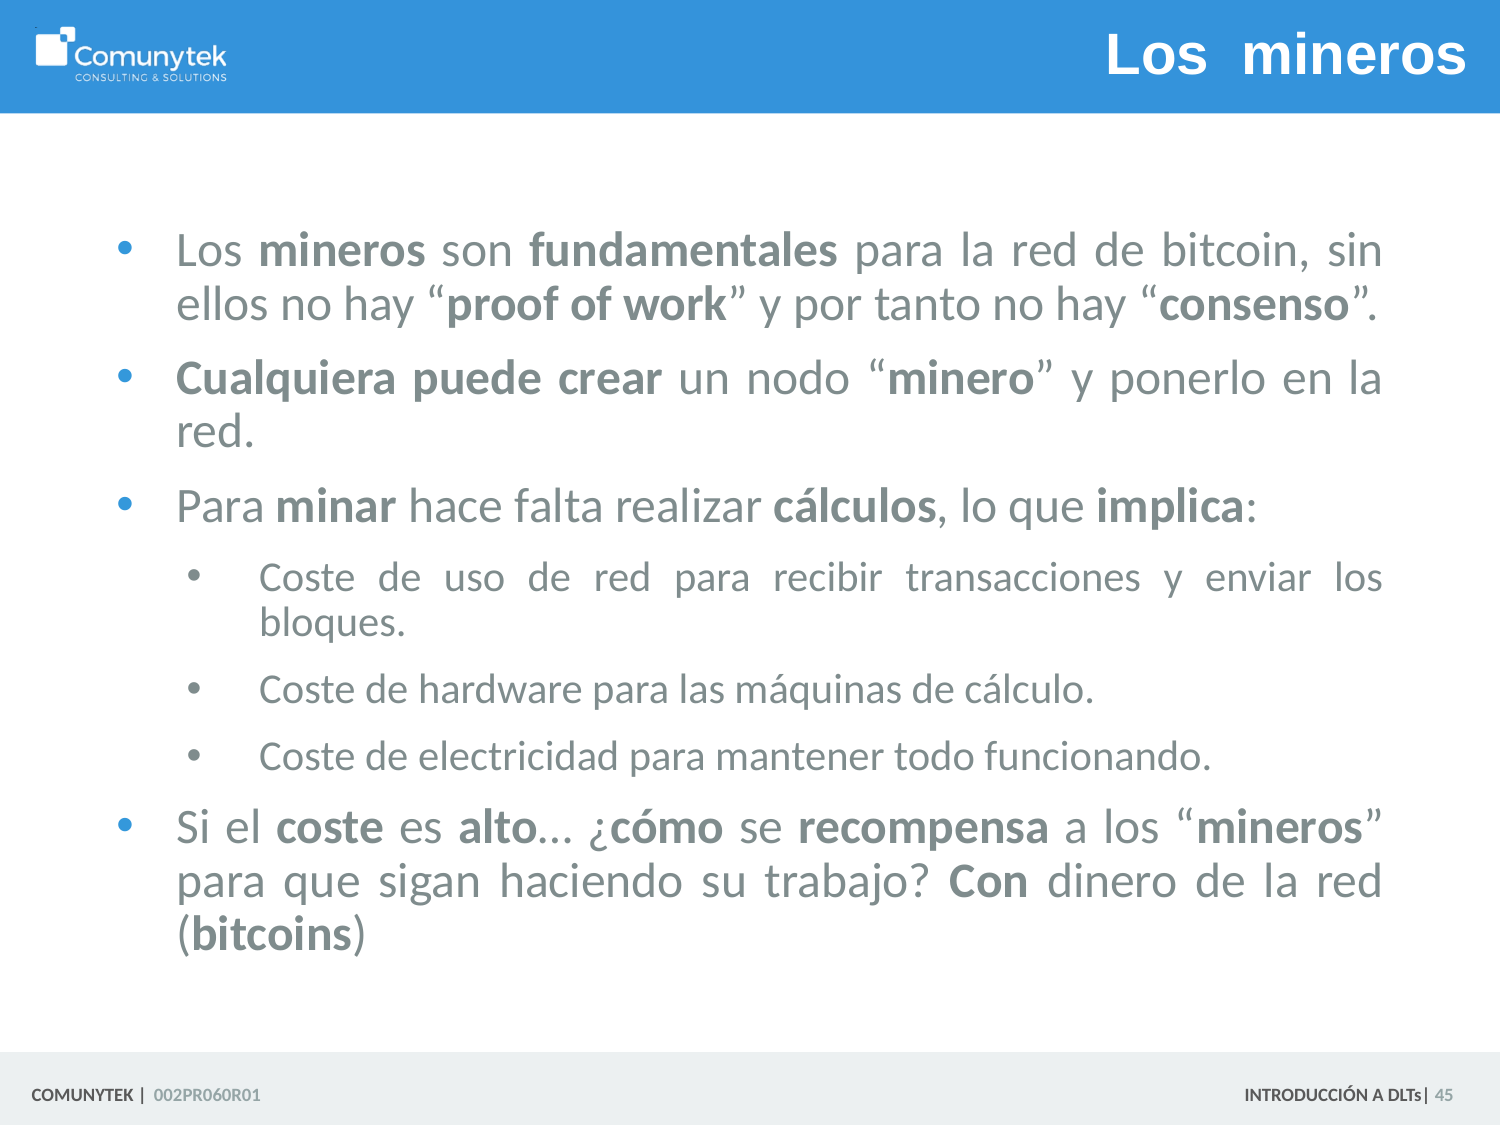

# Los  mineros
Los mineros son fundamentales para la red de bitcoin, sin ellos no hay “proof of work” y por tanto no hay “consenso”.
Cualquiera puede crear un nodo “minero” y ponerlo en la red.
Para minar hace falta realizar cálculos, lo que implica:
Coste de uso de red para recibir transacciones y enviar los bloques.
Coste de hardware para las máquinas de cálculo.
Coste de electricidad para mantener todo funcionando.
Si el coste es alto… ¿cómo se recompensa a los “mineros” para que sigan haciendo su trabajo? Con dinero de la red (bitcoins)

 45